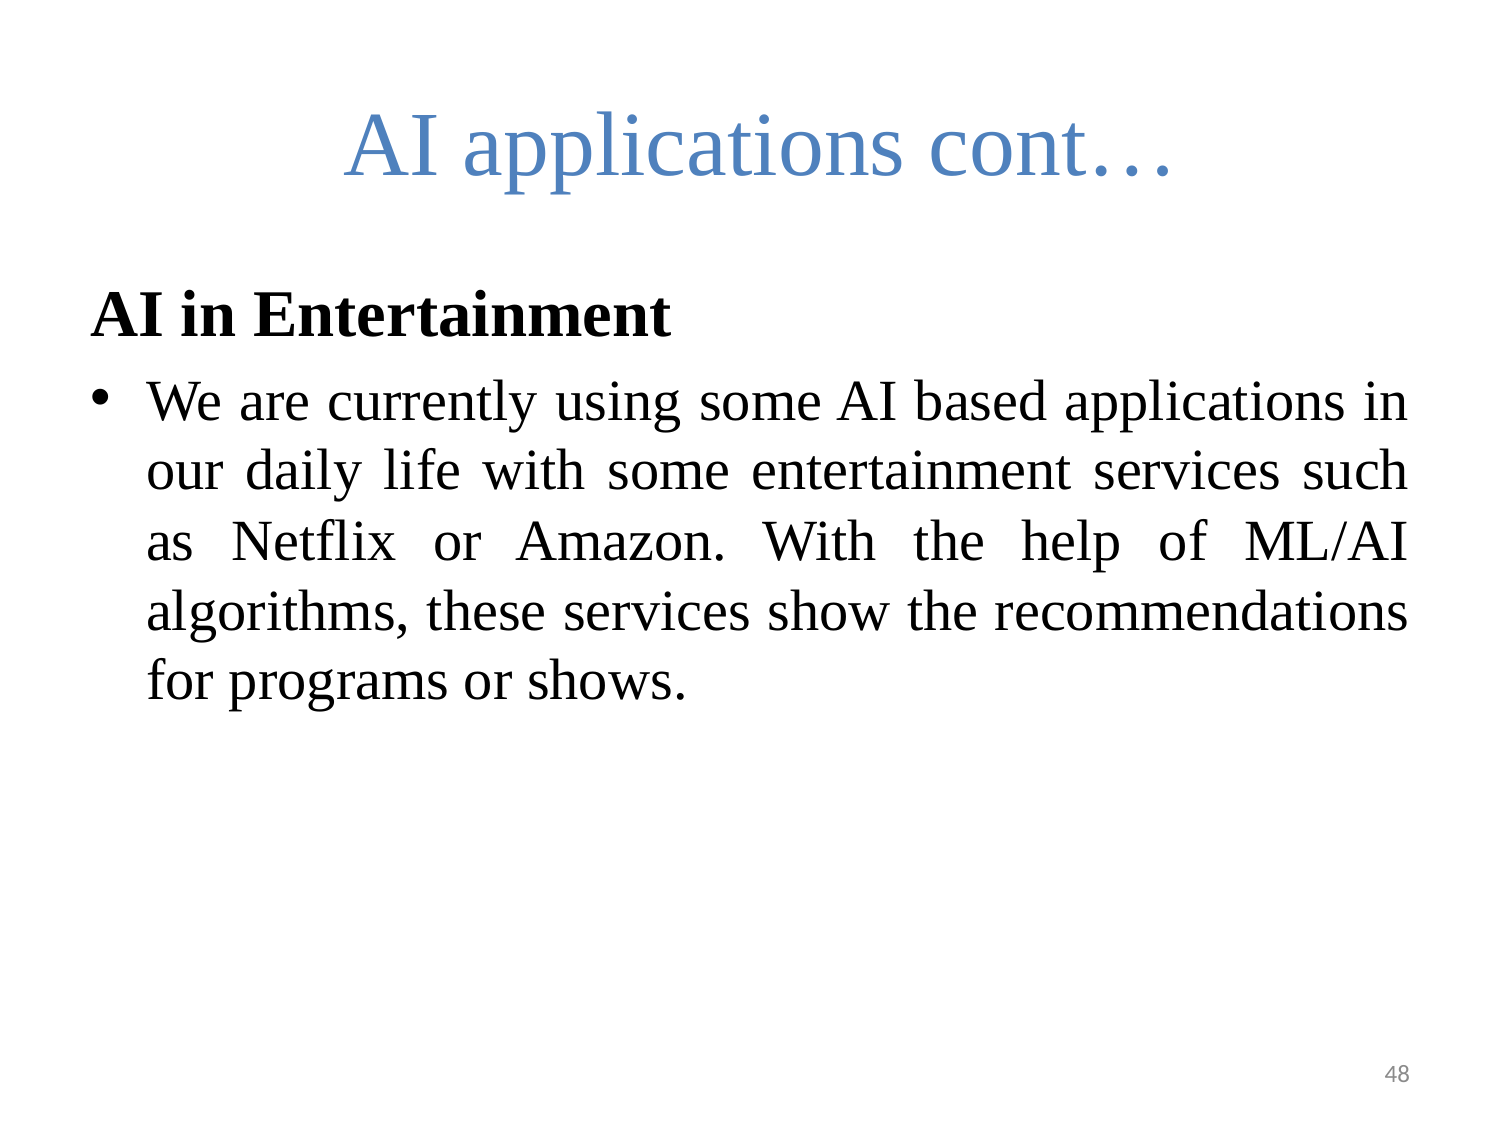

# AI applications cont…
AI in Entertainment
We are currently using some AI based applications in our daily life with some entertainment services such as Netflix or Amazon. With the help of ML/AI algorithms, these services show the recommendations for programs or shows.

48